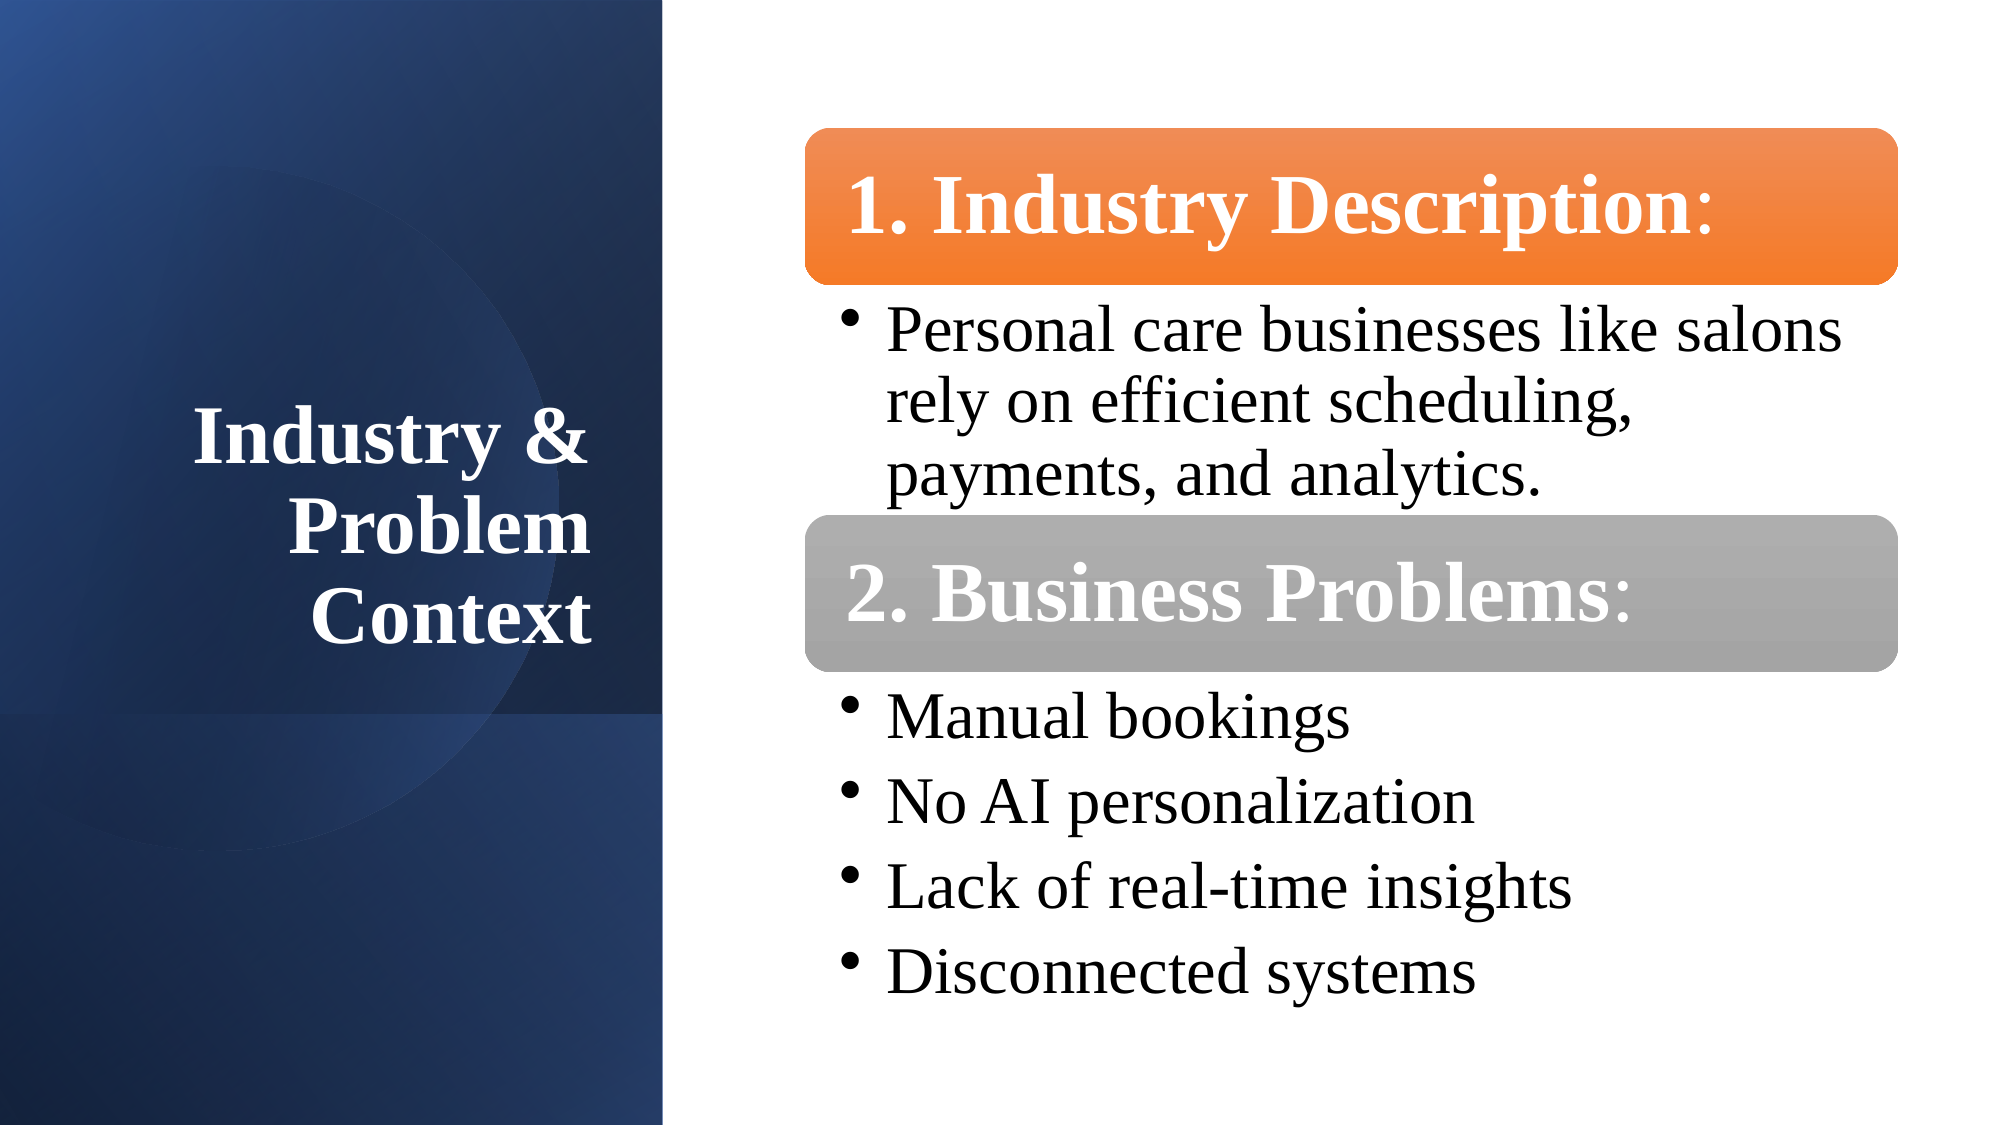

1. Industry Description:
Personal care businesses like salons rely on efficient scheduling, payments, and analytics.
2. Business Problems:
Manual bookings
No AI personalization
Lack of real-time insights
Disconnected systems

# Industry & Problem Context